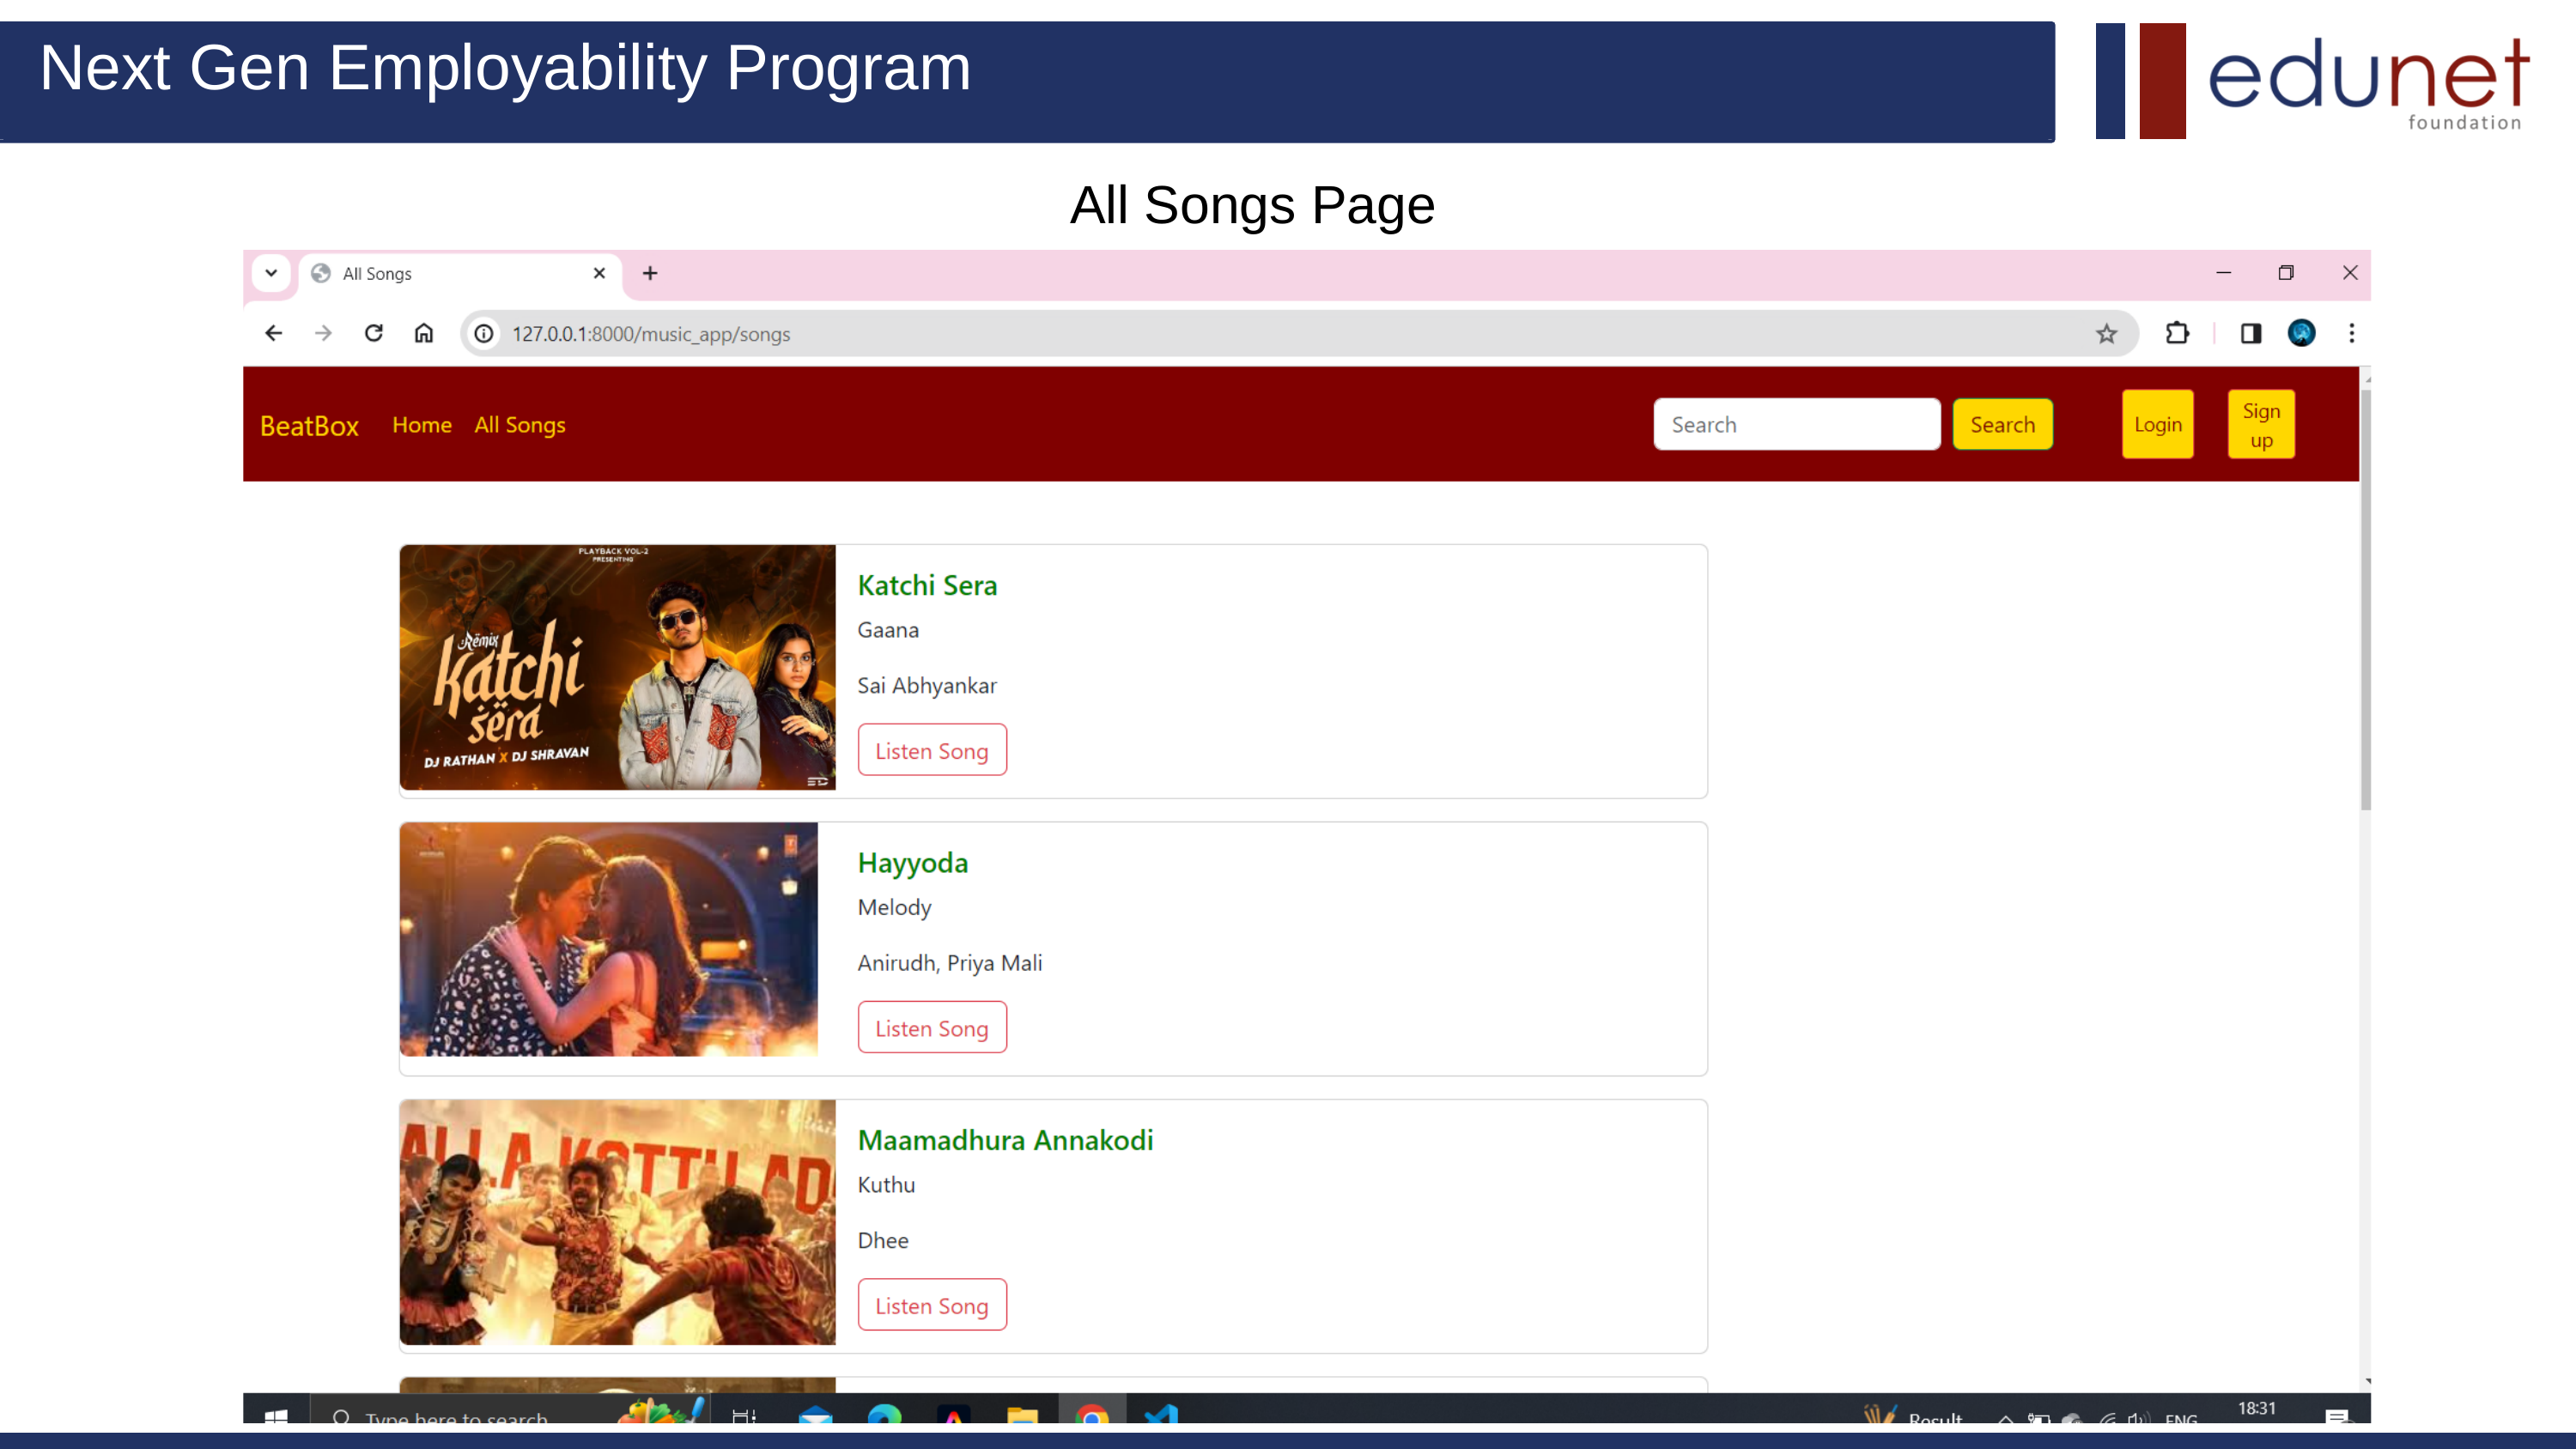

Next Gen Employability Program
All Songs Page